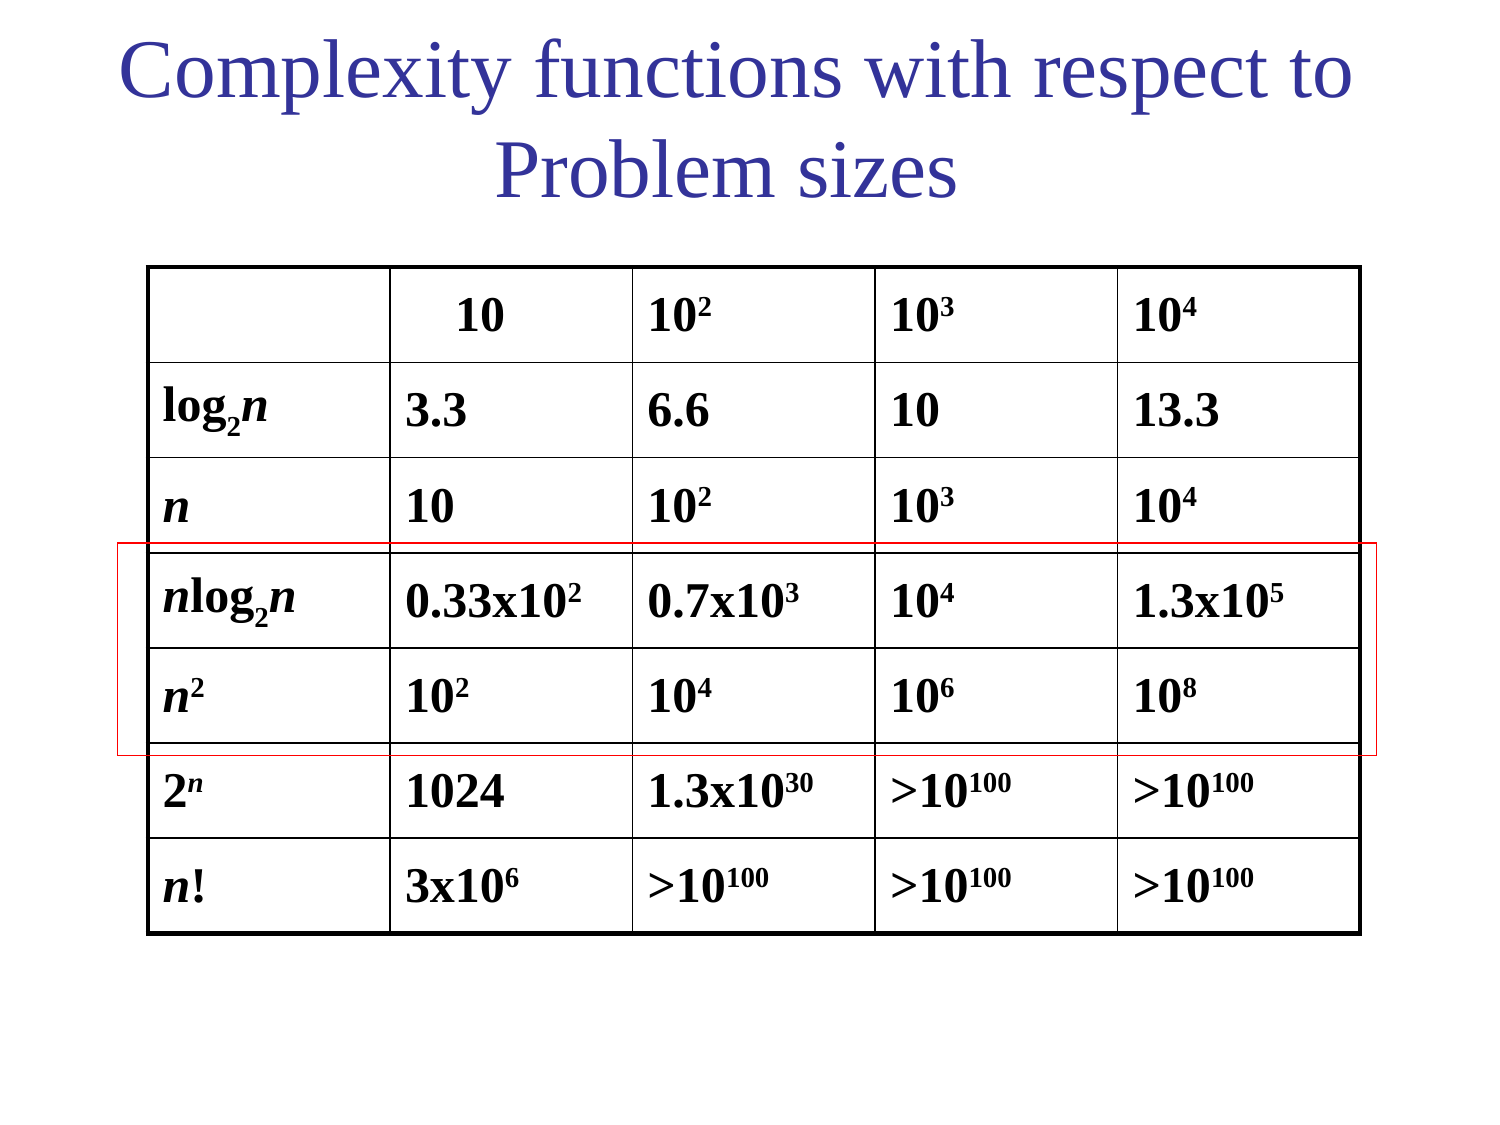

# Complexity functions with respect to Problem sizes
|  | 10 | 102 | 103 | 104 |
| --- | --- | --- | --- | --- |
| log2n | 3.3 | 6.6 | 10 | 13.3 |
| n | 10 | 102 | 103 | 104 |
| nlog2n | 0.33x102 | 0.7x103 | 104 | 1.3x105 |
| n2 | 102 | 104 | 106 | 108 |
| 2n | 1024 | 1.3x1030 | >10100 | >10100 |
| n! | 3x106 | >10100 | >10100 | >10100 |